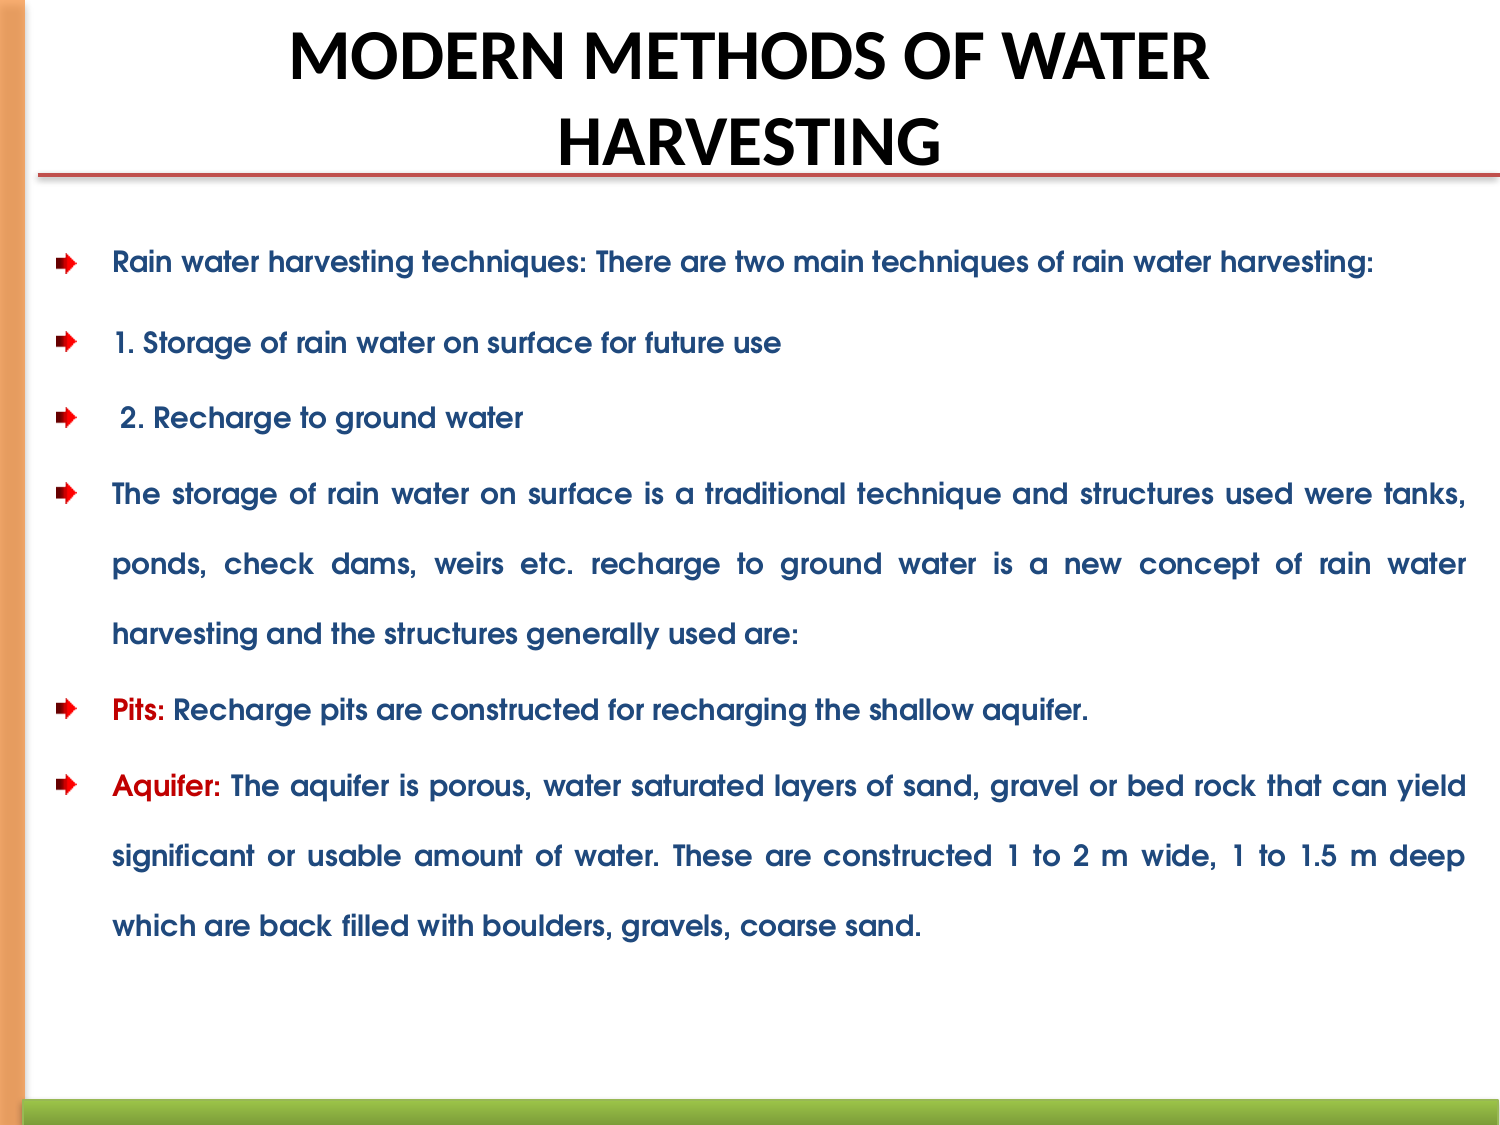

# MODERN METHODS OF WATER HARVESTING
Rain water harvesting techniques: There are two main techniques of rain water harvesting:
1. Storage of rain water on surface for future use
 2. Recharge to ground water
The storage of rain water on surface is a traditional technique and structures used were tanks, ponds, check dams, weirs etc. recharge to ground water is a new concept of rain water harvesting and the structures generally used are:
Pits: Recharge pits are constructed for recharging the shallow aquifer.
Aquifer: The aquifer is porous, water saturated layers of sand, gravel or bed rock that can yield significant or usable amount of water. These are constructed 1 to 2 m wide, 1 to 1.5 m deep which are back filled with boulders, gravels, coarse sand.